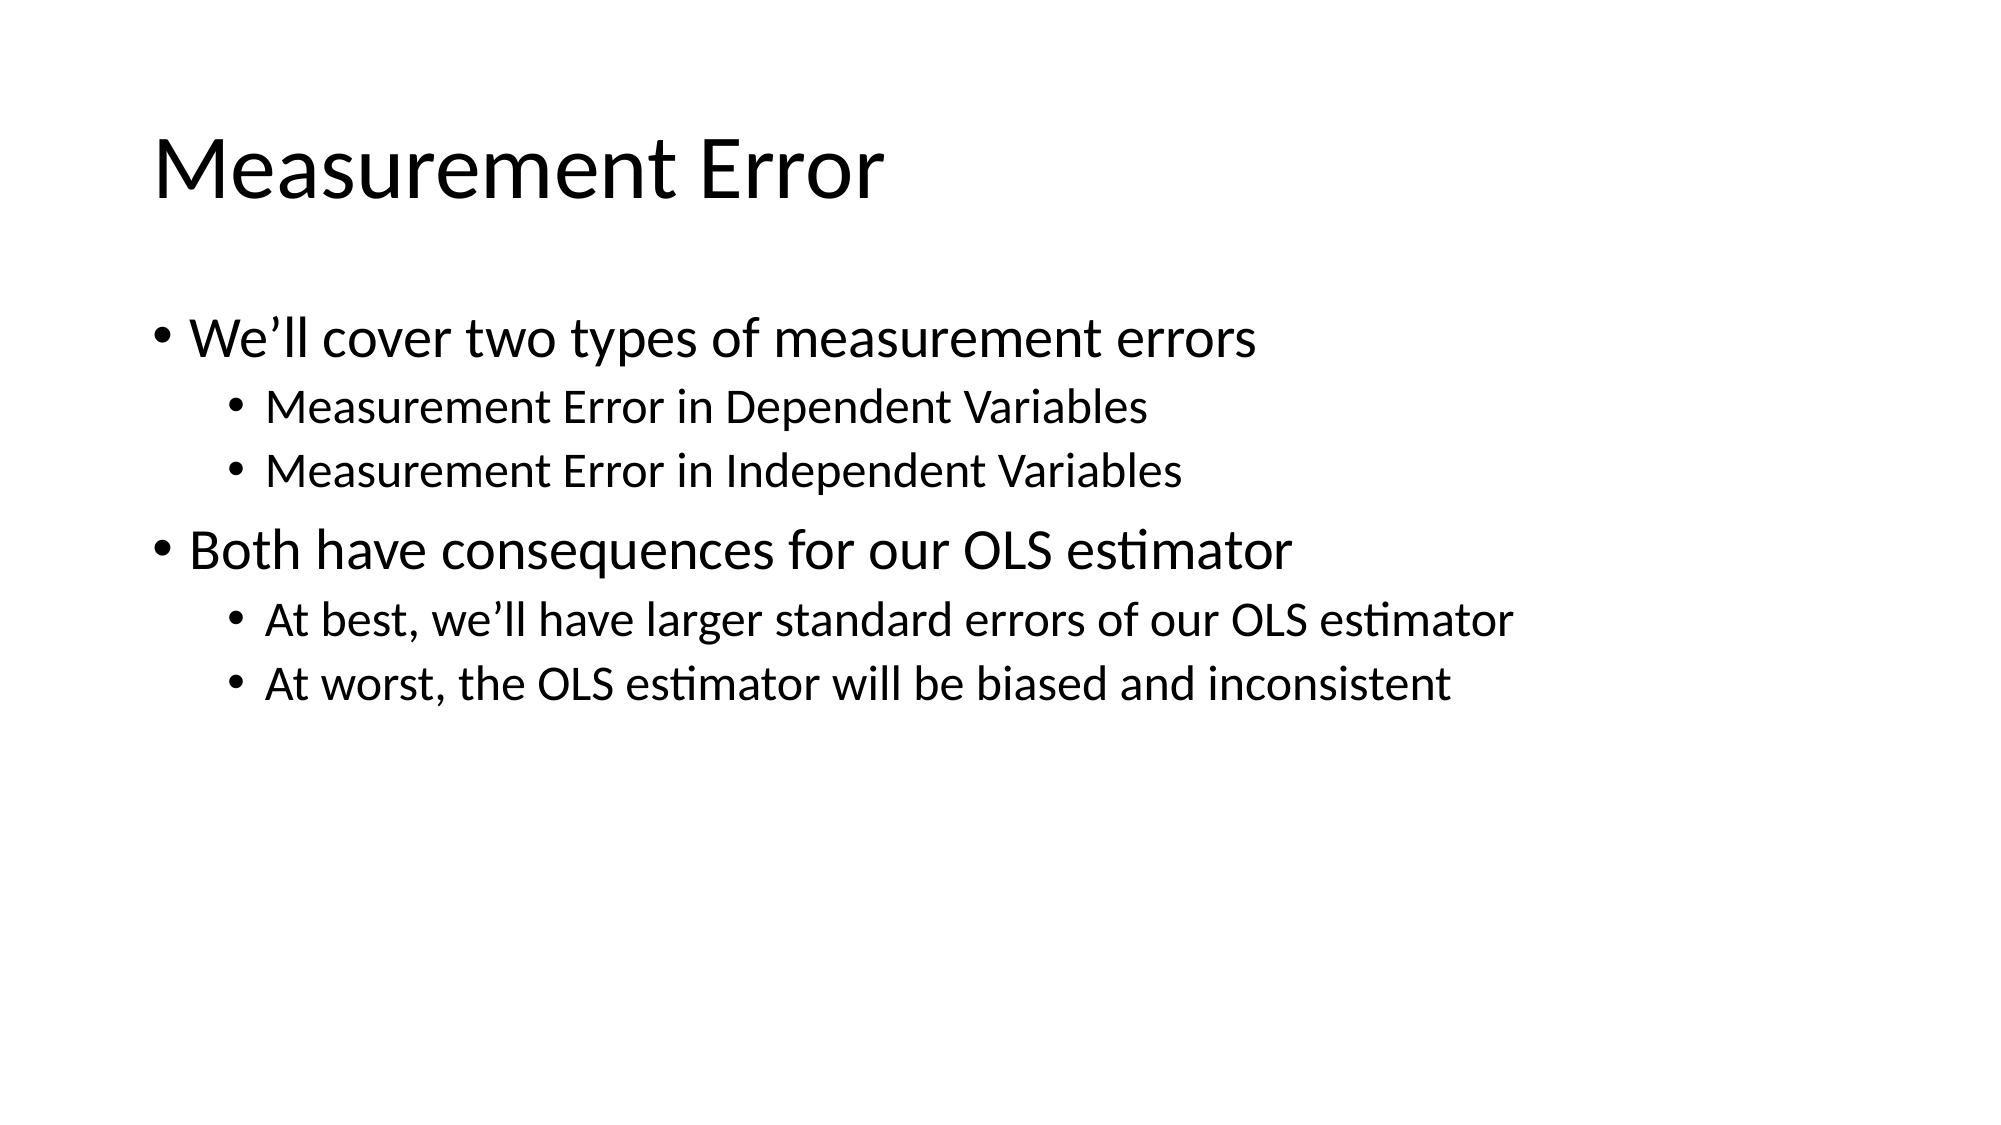

# Measurement Error
We’ll cover two types of measurement errors
Measurement Error in Dependent Variables
Measurement Error in Independent Variables
Both have consequences for our OLS estimator
At best, we’ll have larger standard errors of our OLS estimator
At worst, the OLS estimator will be biased and inconsistent